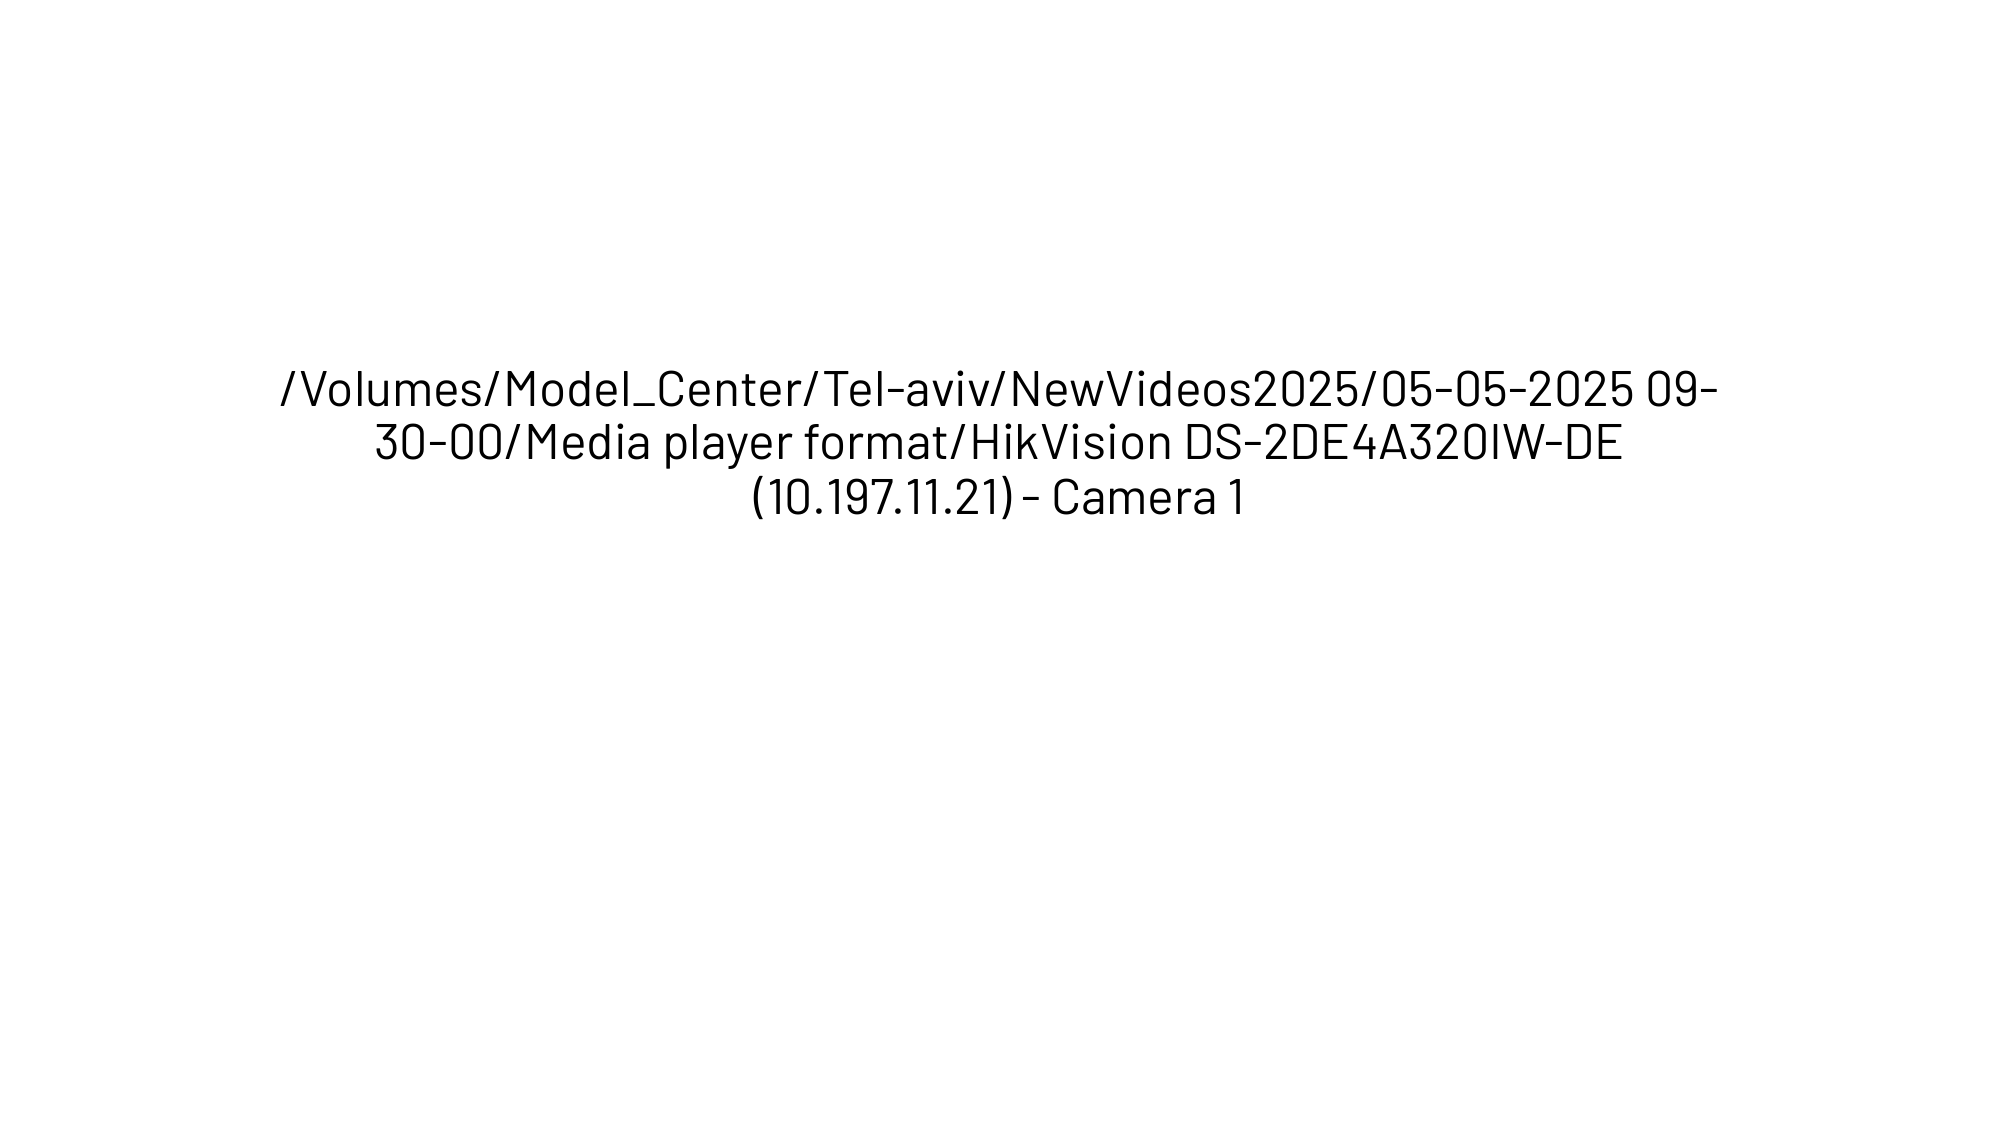

/Volumes/Model_Center/Tel-aviv/NewVideos2025/05-05-2025 09-30-00/Media player format/HikVision DS-2DE4A320IW-DE (10.197.11.21) - Camera 1